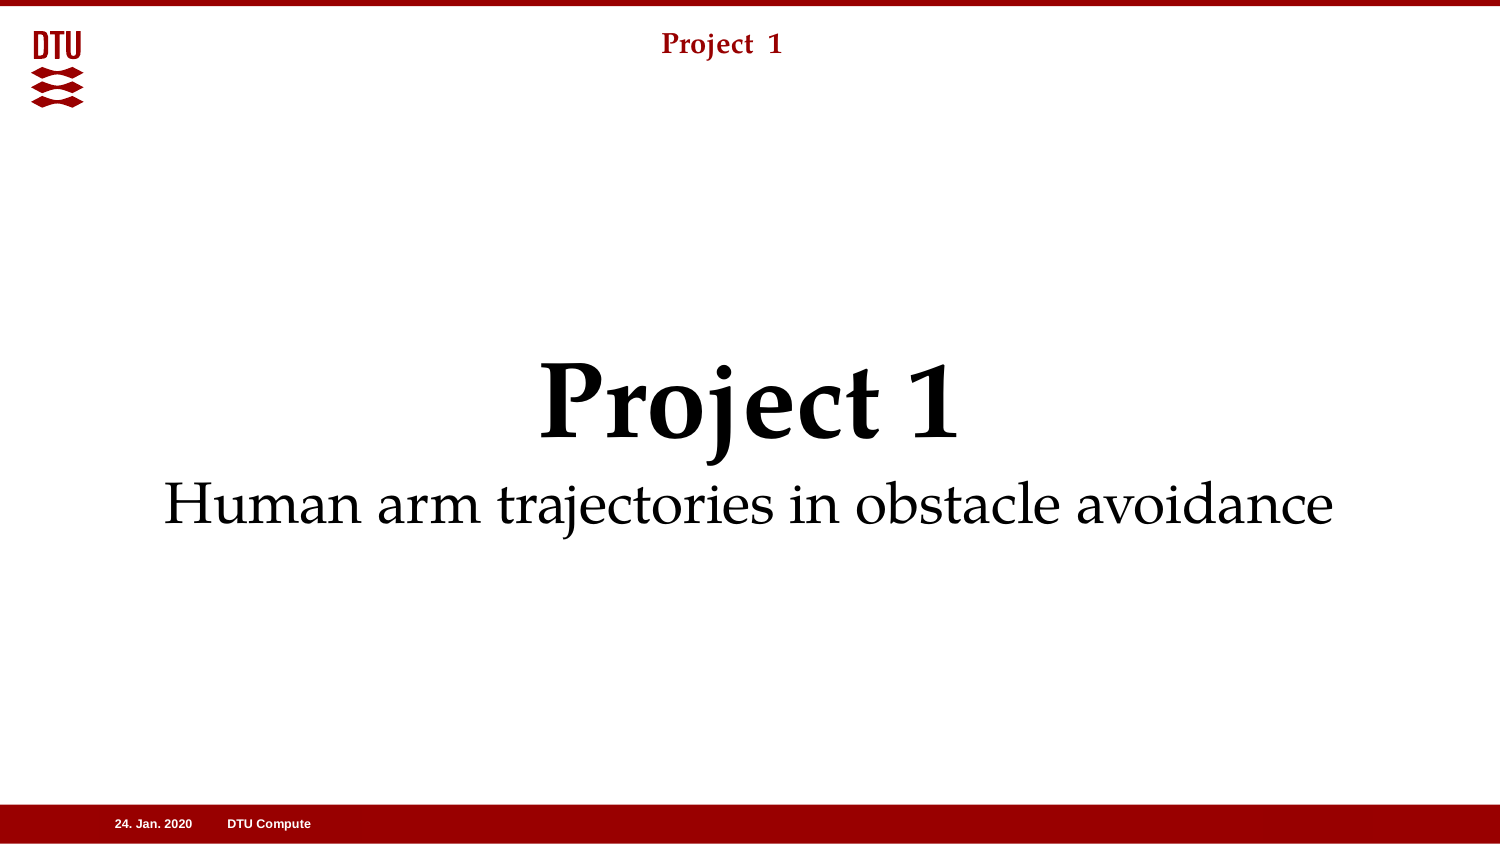

Project  1
# Project 1
Human arm trajectories in obstacle avoidance

24. Jan. 2020
DTU Compute